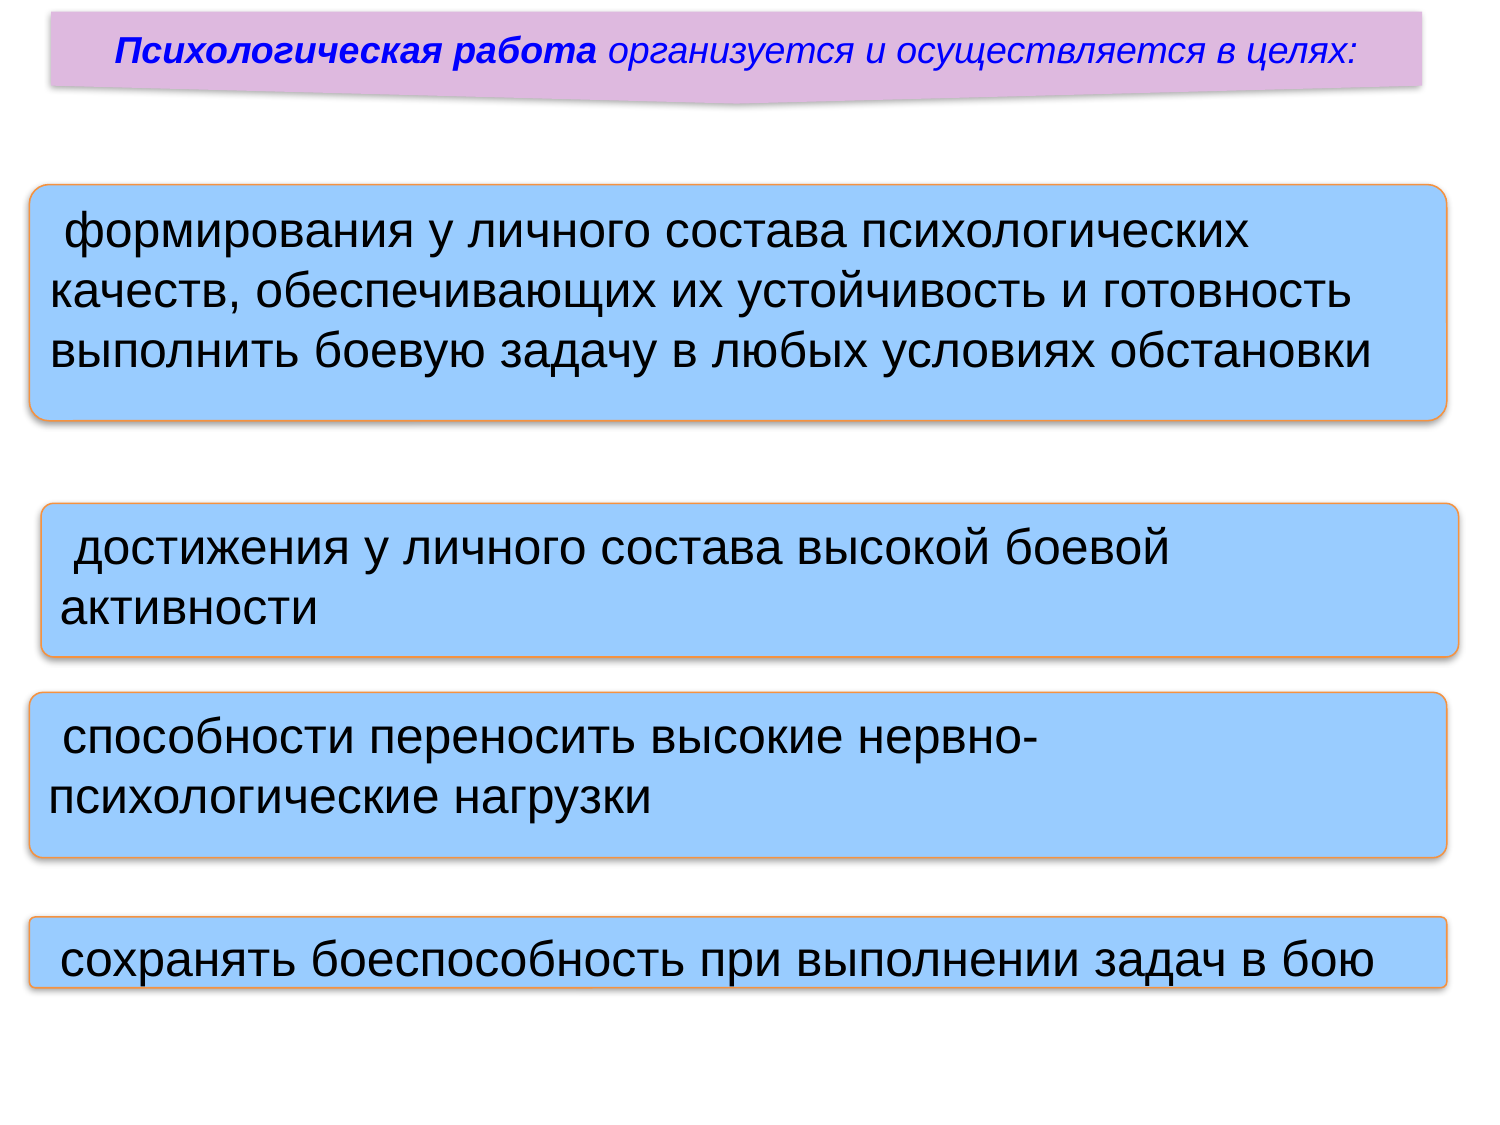

Психологическая работа организуется и осуществляется в целях:
 формирования у личного состава психологических качеств, обеспечивающих их устойчивость и готовность выполнить боевую задачу в любых условиях обстановки
 достижения у личного состава высокой боевой активности
 способности переносить высокие нервно-психологические нагрузки
 сохранять боеспособность при выполнении задач в бою